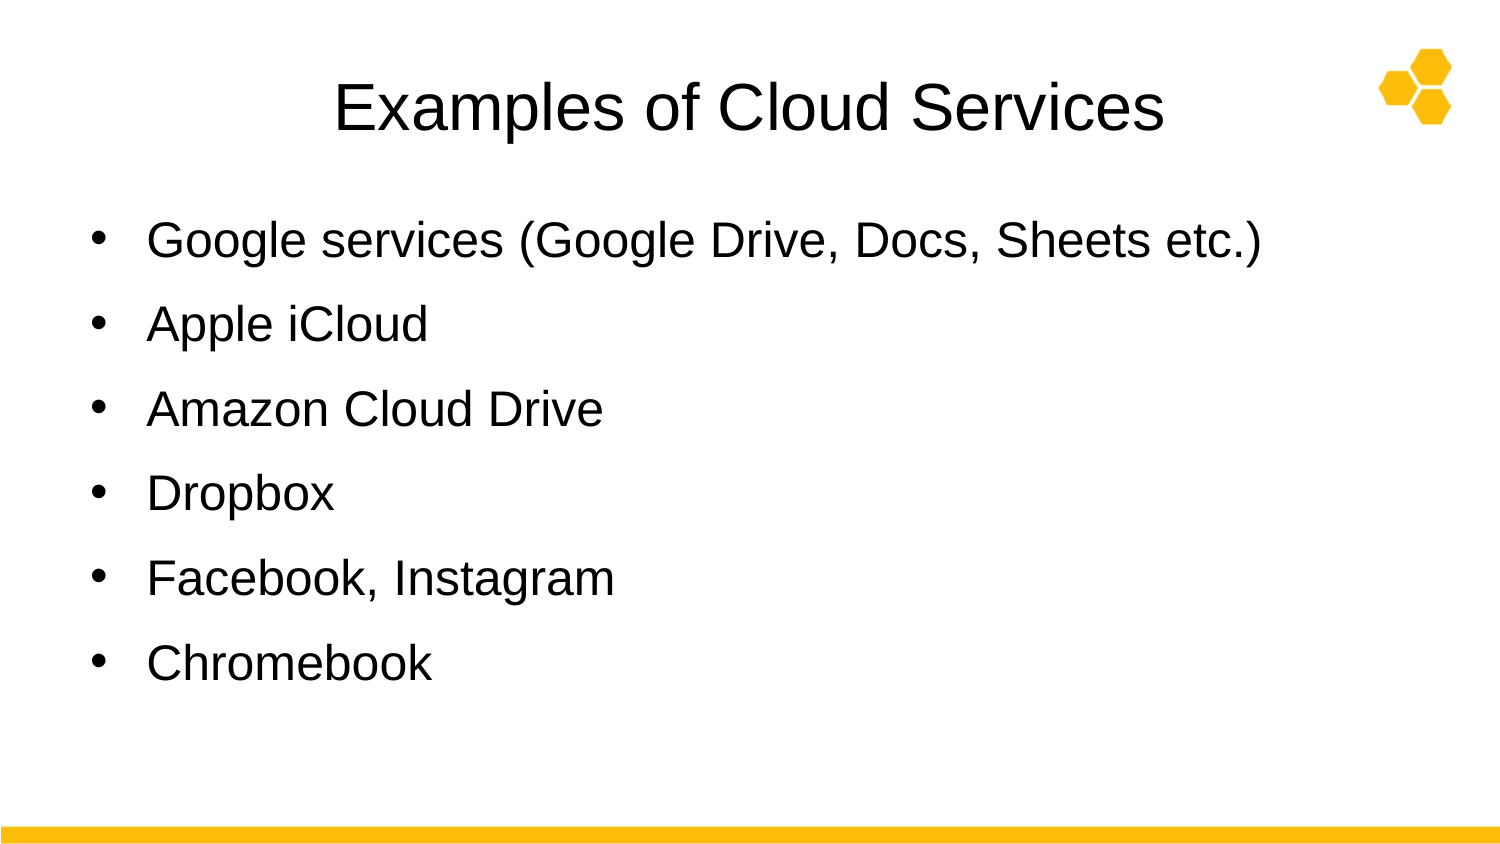

# Examples of Cloud Services
Google services (Google Drive, Docs, Sheets etc.)
Apple iCloud
Amazon Cloud Drive
Dropbox
Facebook, Instagram
Chromebook